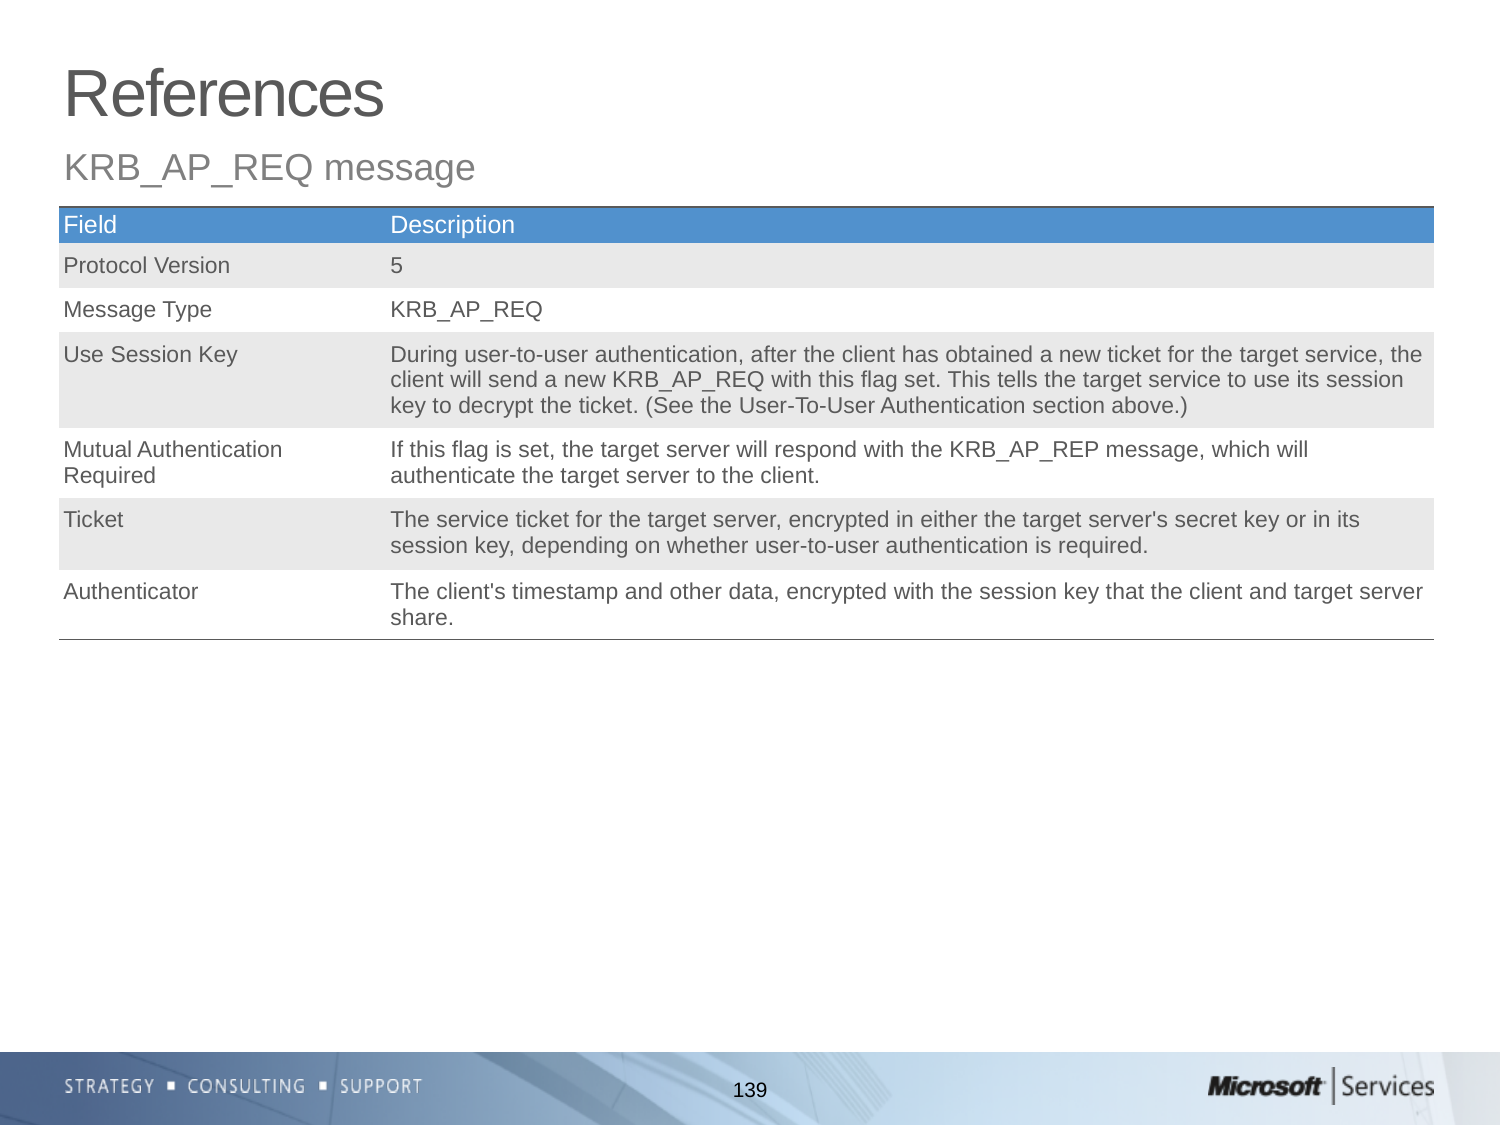

# References
KRB_AP_REQ message
| Field | Description |
| --- | --- |
| Protocol Version | 5 |
| Message Type | KRB\_AP\_REQ |
| Use Session Key | During user-to-user authentication, after the client has obtained a new ticket for the target service, the client will send a new KRB\_AP\_REQ with this flag set. This tells the target service to use its session key to decrypt the ticket. (See the User-To-User Authentication section above.) |
| Mutual Authentication Required | If this flag is set, the target server will respond with the KRB\_AP\_REP message, which will authenticate the target server to the client. |
| Ticket | The service ticket for the target server, encrypted in either the target server's secret key or in its session key, depending on whether user-to-user authentication is required. |
| Authenticator | The client's timestamp and other data, encrypted with the session key that the client and target server share. |